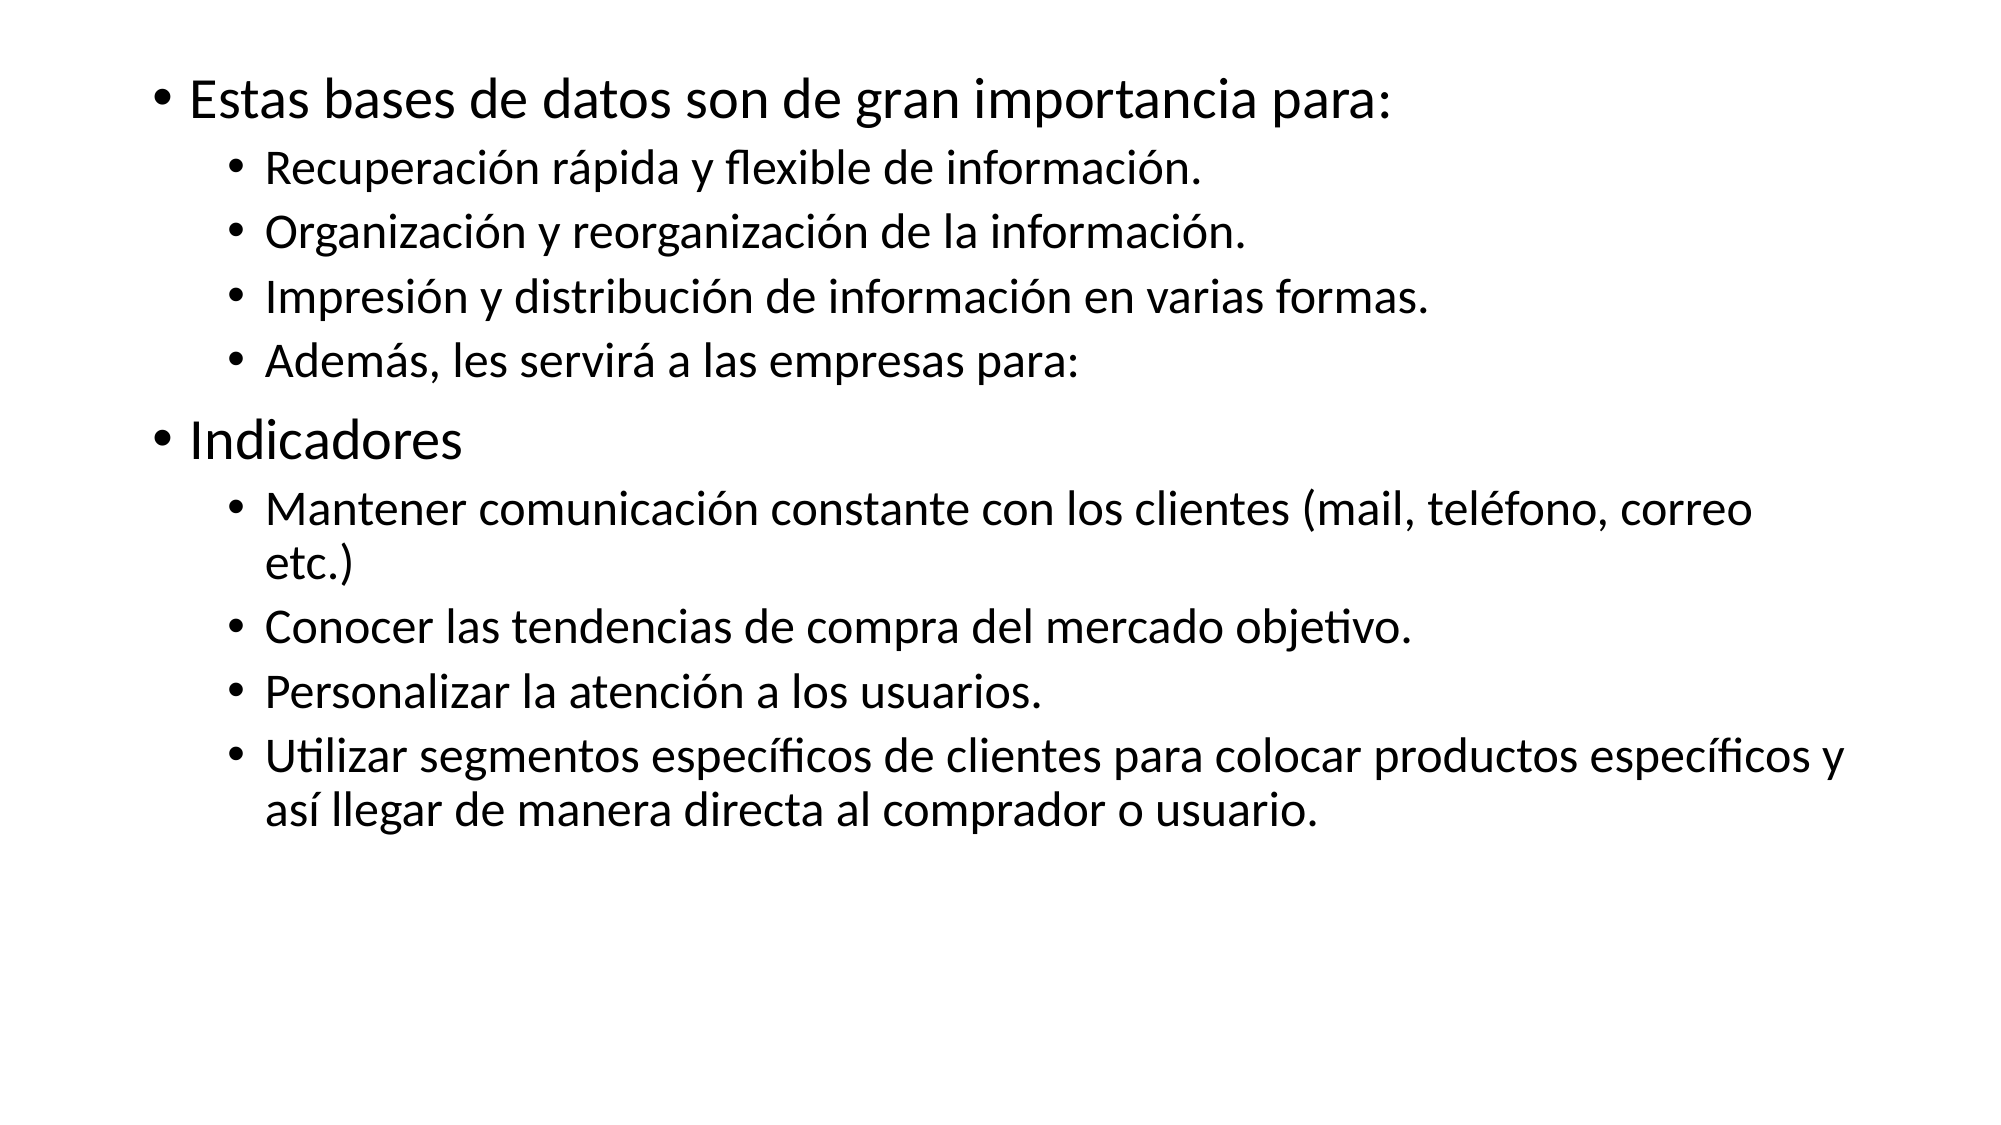

Estas bases de datos son de gran importancia para:
Recuperación rápida y flexible de información.
Organización y reorganización de la información.
Impresión y distribución de información en varias formas.
Además, les servirá a las empresas para:
Indicadores
Mantener comunicación constante con los clientes (mail, teléfono, correo etc.)
Conocer las tendencias de compra del mercado objetivo.
Personalizar la atención a los usuarios.
Utilizar segmentos específicos de clientes para colocar productos específicos y así llegar de manera directa al comprador o usuario.